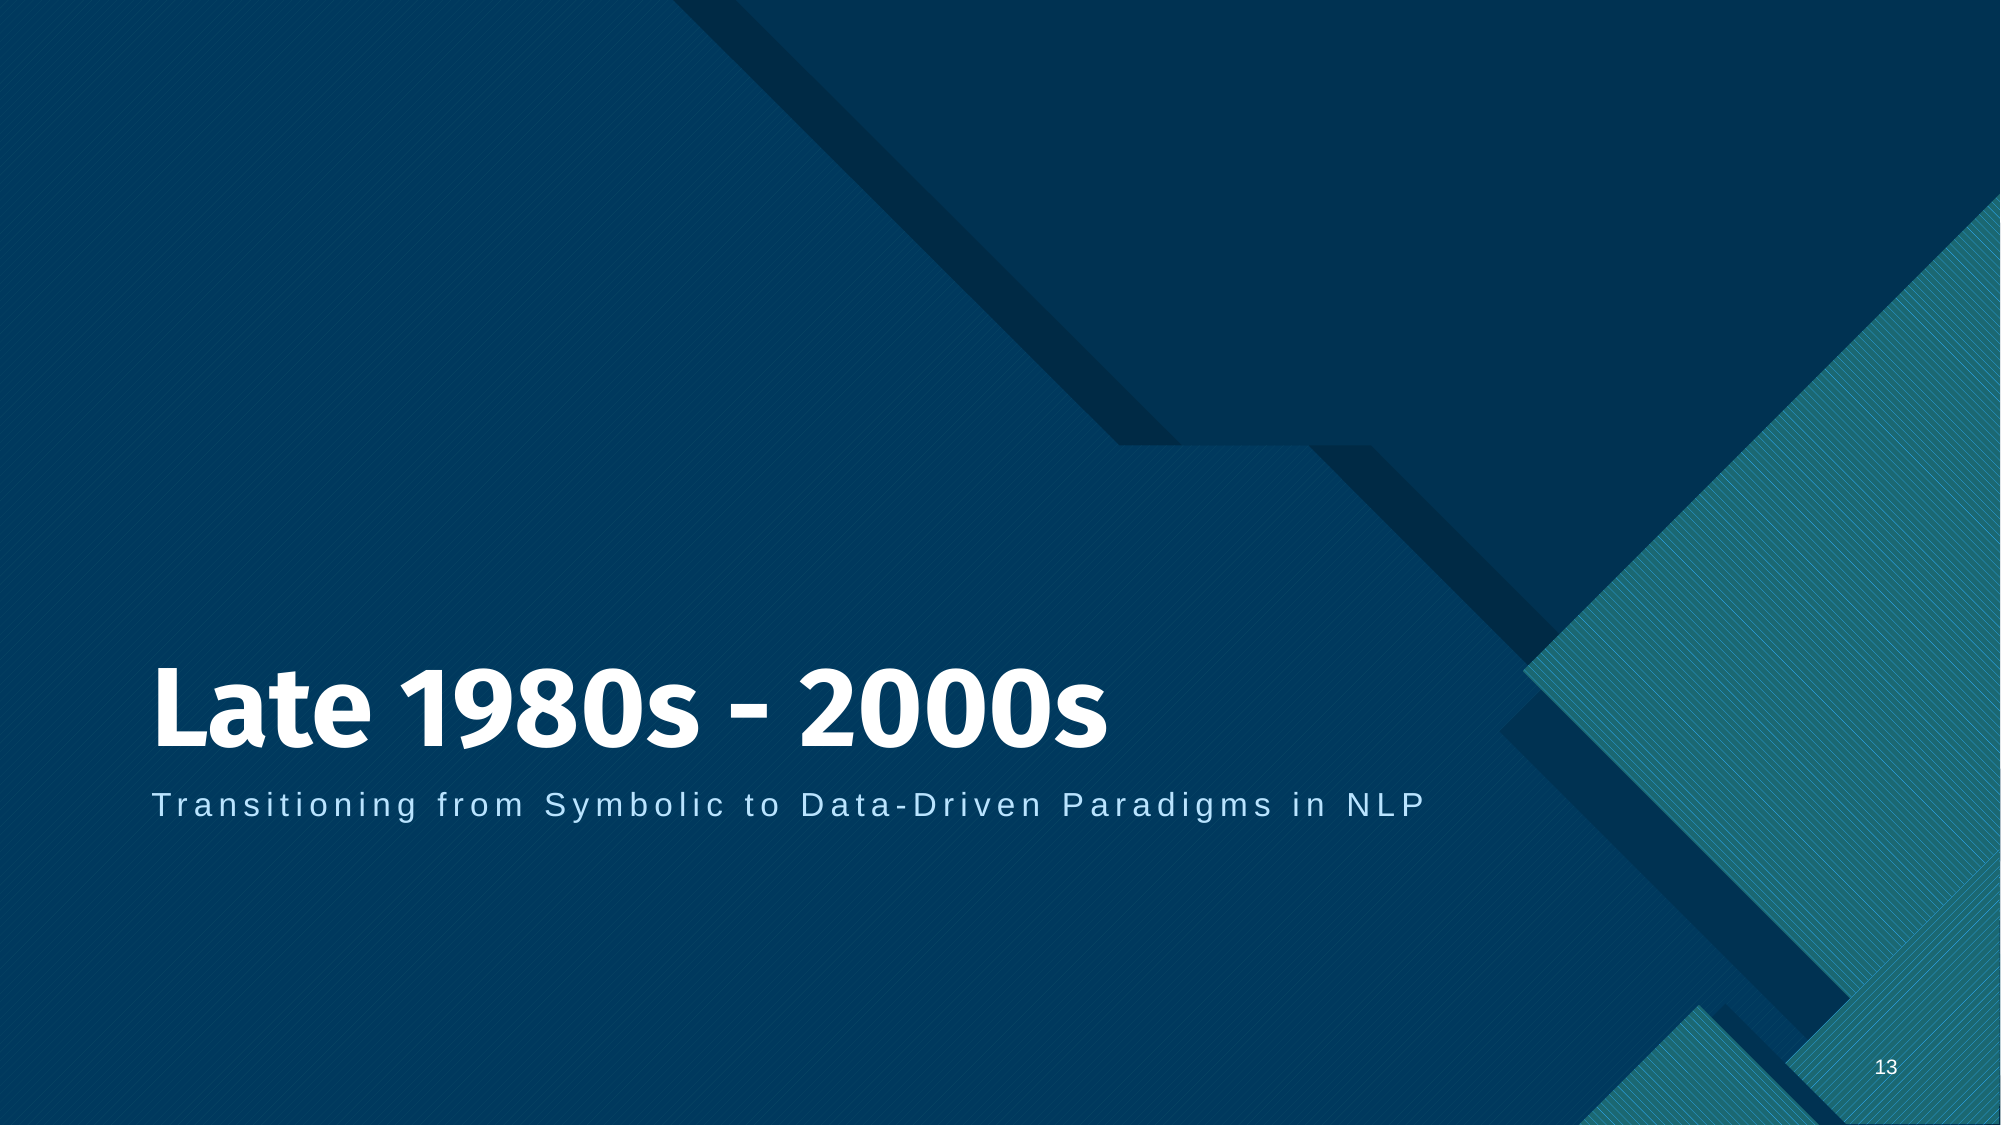

# Late 1980s - 2000s
Transitioning from Symbolic to Data-Driven Paradigms in NLP
13